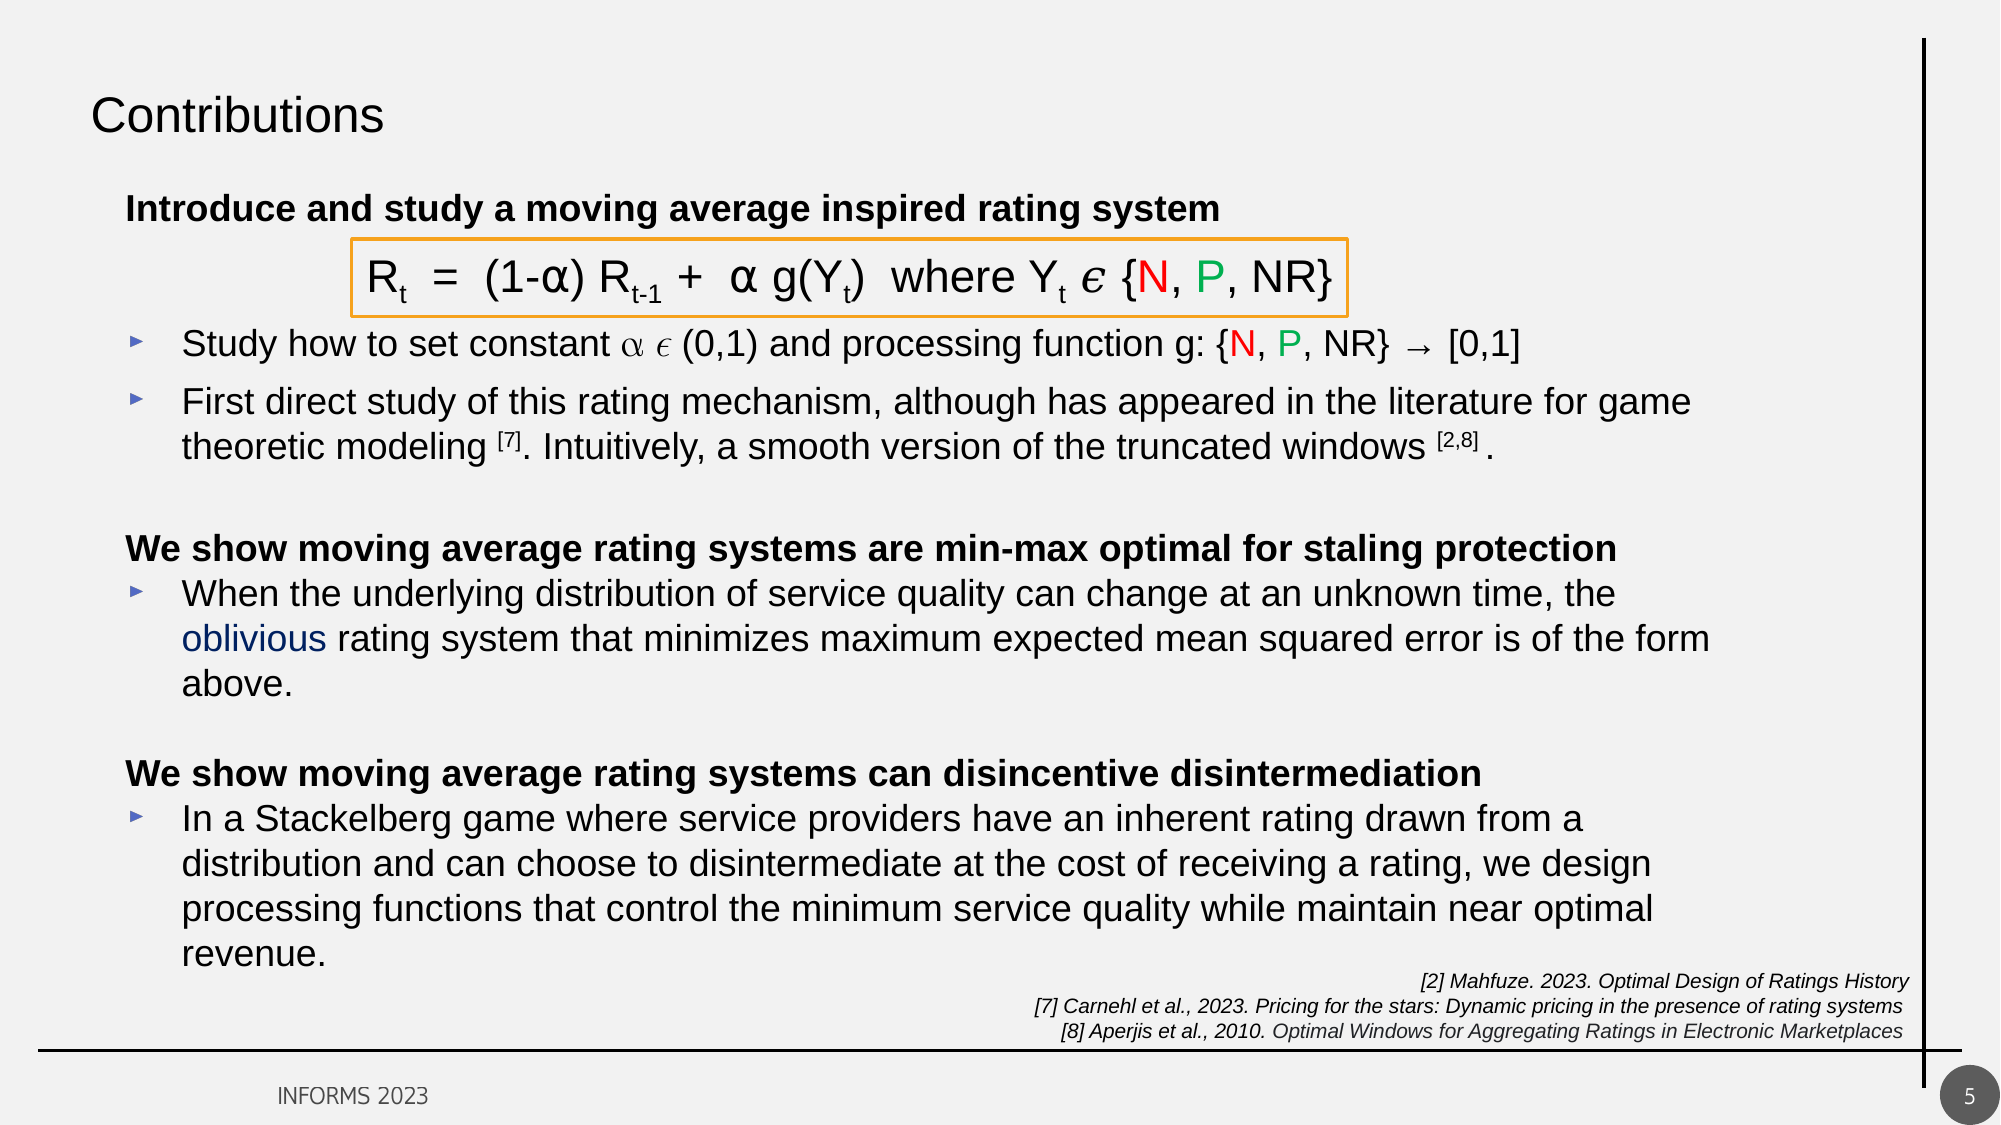

Contributions
Introduce and study a moving average inspired rating system

Study how to set constant ⍺ 𝜖 (0,1) and processing function g: {N, P, NR} → [0,1]
First direct study of this rating mechanism, although has appeared in the literature for game theoretic modeling [7]. Intuitively, a smooth version of the truncated windows [2,8] .

We show moving average rating systems are min-max optimal for staling protection
When the underlying distribution of service quality can change at an unknown time, the oblivious rating system that minimizes maximum expected mean squared error is of the form above.

We show moving average rating systems can disincentive disintermediation
In a Stackelberg game where service providers have an inherent rating drawn from a distribution and can choose to disintermediate at the cost of receiving a rating, we design processing functions that control the minimum service quality while maintain near optimal revenue.

Rt  =  (1-⍺) Rt-1  +  ⍺ g(Yt)  where Yt 𝜖 {N, P, NR}
[2] Mahfuze. 2023. Optimal Design of Ratings History
[7] Carnehl et al., 2023. Pricing for the stars: Dynamic pricing in the presence of rating systems
 [8] Aperjis et al., 2010. Optimal Windows for Aggregating Ratings in Electronic Marketplaces
5
INFORMS 2023